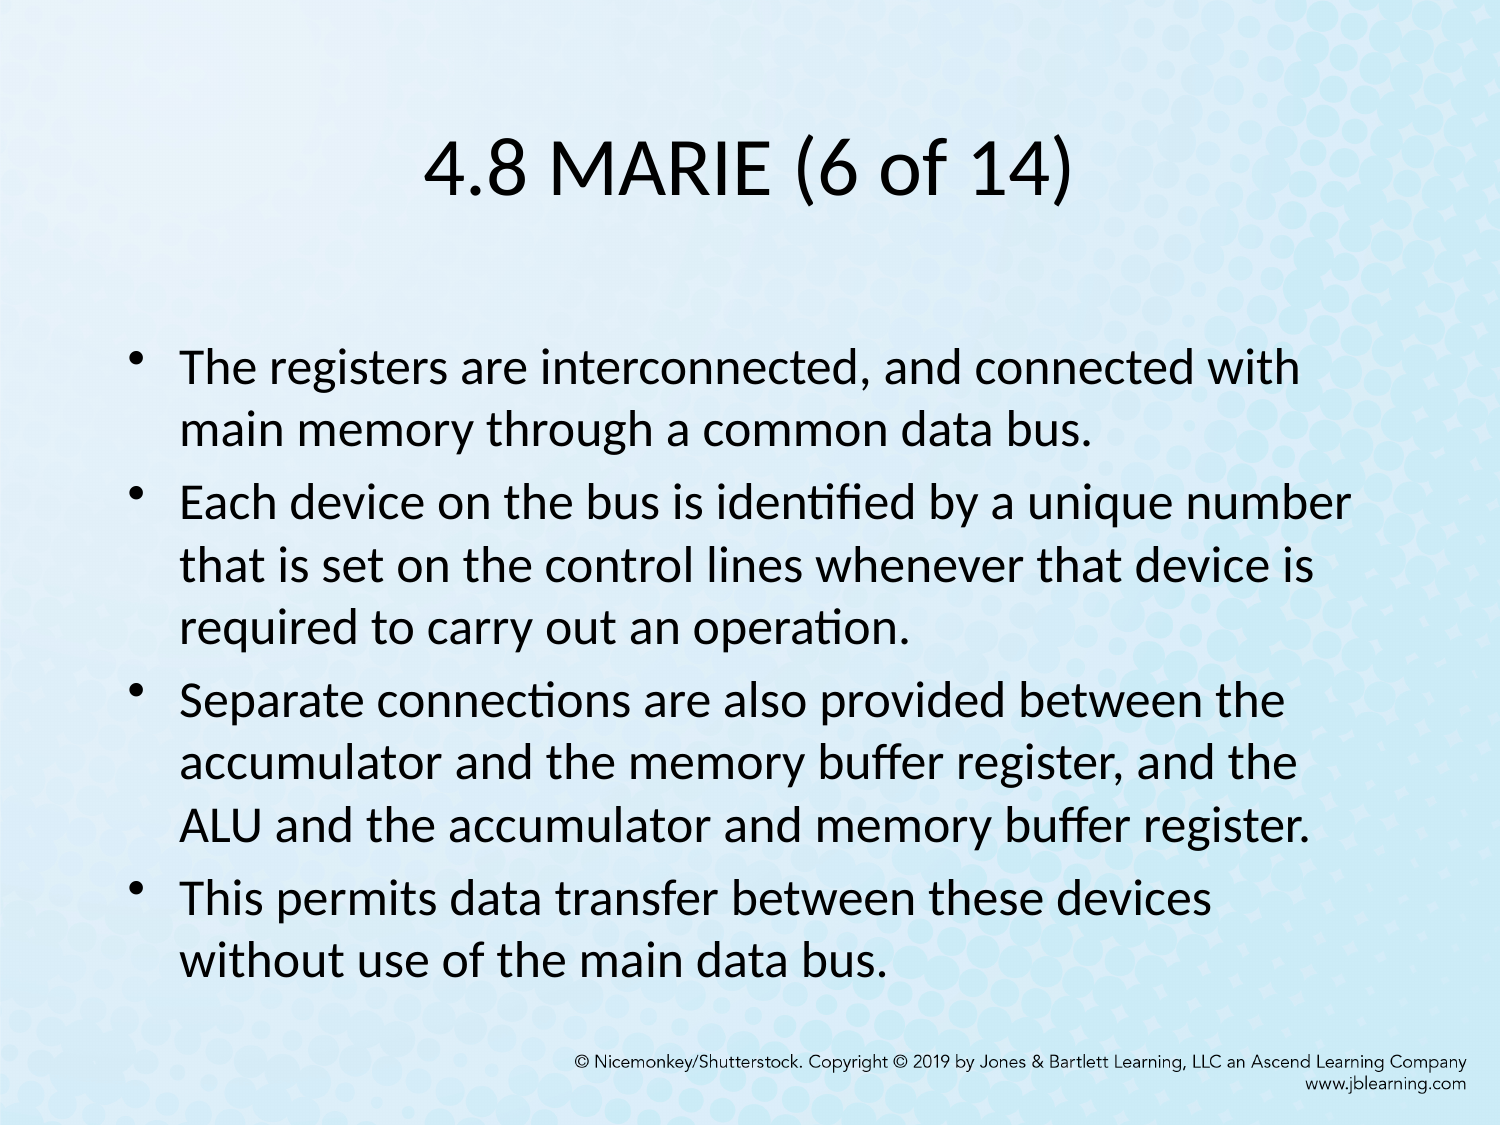

# 4.8 MARIE (6 of 14)
The registers are interconnected, and connected with main memory through a common data bus.
Each device on the bus is identified by a unique number that is set on the control lines whenever that device is required to carry out an operation.
Separate connections are also provided between the accumulator and the memory buffer register, and the ALU and the accumulator and memory buffer register.
This permits data transfer between these devices without use of the main data bus.